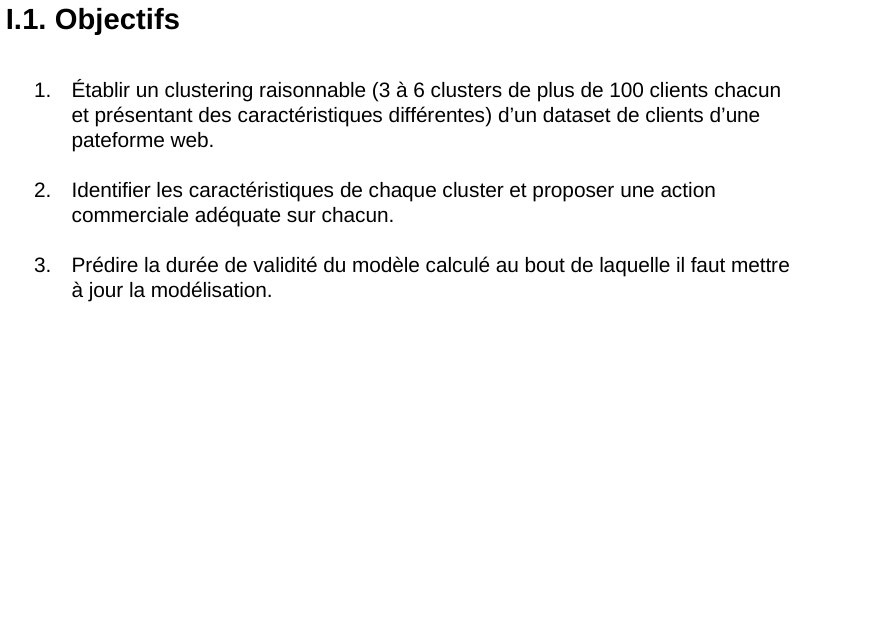

I.1. Objectifs
Établir un clustering raisonnable (3 à 6 clusters de plus de 100 clients chacun et présentant des caractéristiques différentes) d’un dataset de clients d’une pateforme web.

Identifier les caractéristiques de chaque cluster et proposer une action commerciale adéquate sur chacun.

Prédire la durée de validité du modèle calculé au bout de laquelle il faut mettre à jour la modélisation.